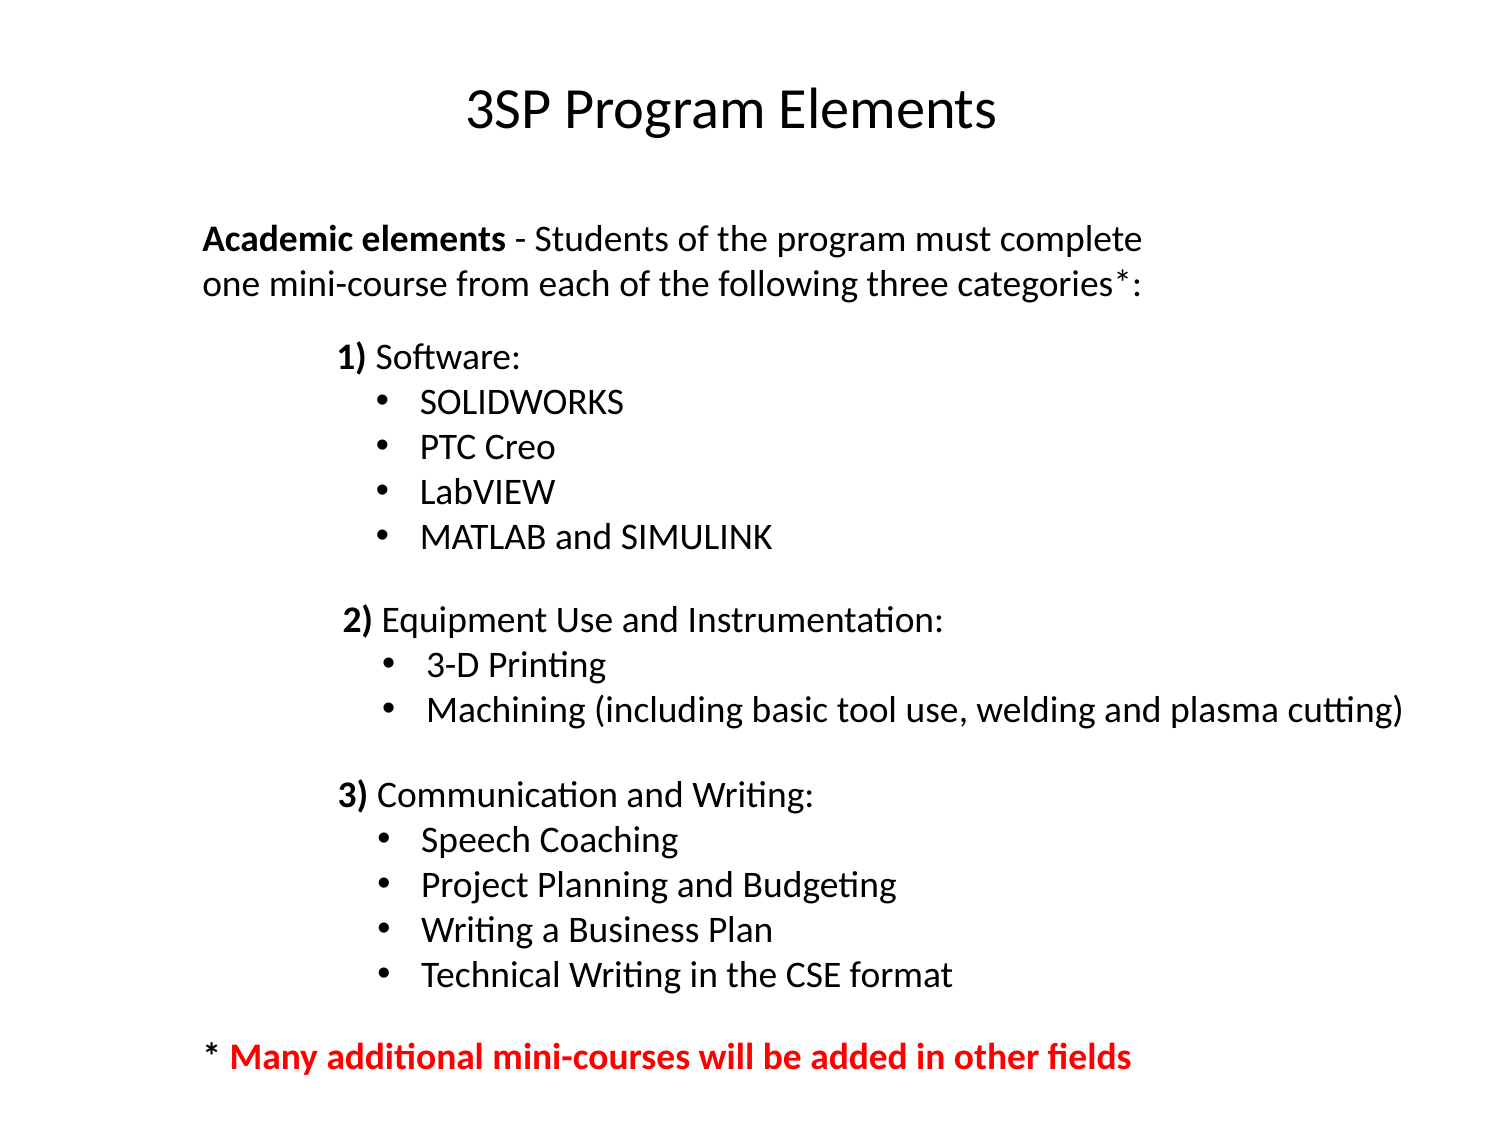

3SP Program Elements
Academic elements - Students of the program must complete one mini-course from each of the following three categories*:
1) Software:
 SOLIDWORKS
 PTC Creo
 LabVIEW
 MATLAB and SIMULINK
2) Equipment Use and Instrumentation:
 3-D Printing
 Machining (including basic tool use, welding and plasma cutting)
3) Communication and Writing:
 Speech Coaching
 Project Planning and Budgeting
 Writing a Business Plan
 Technical Writing in the CSE format
* Many additional mini-courses will be added in other fields